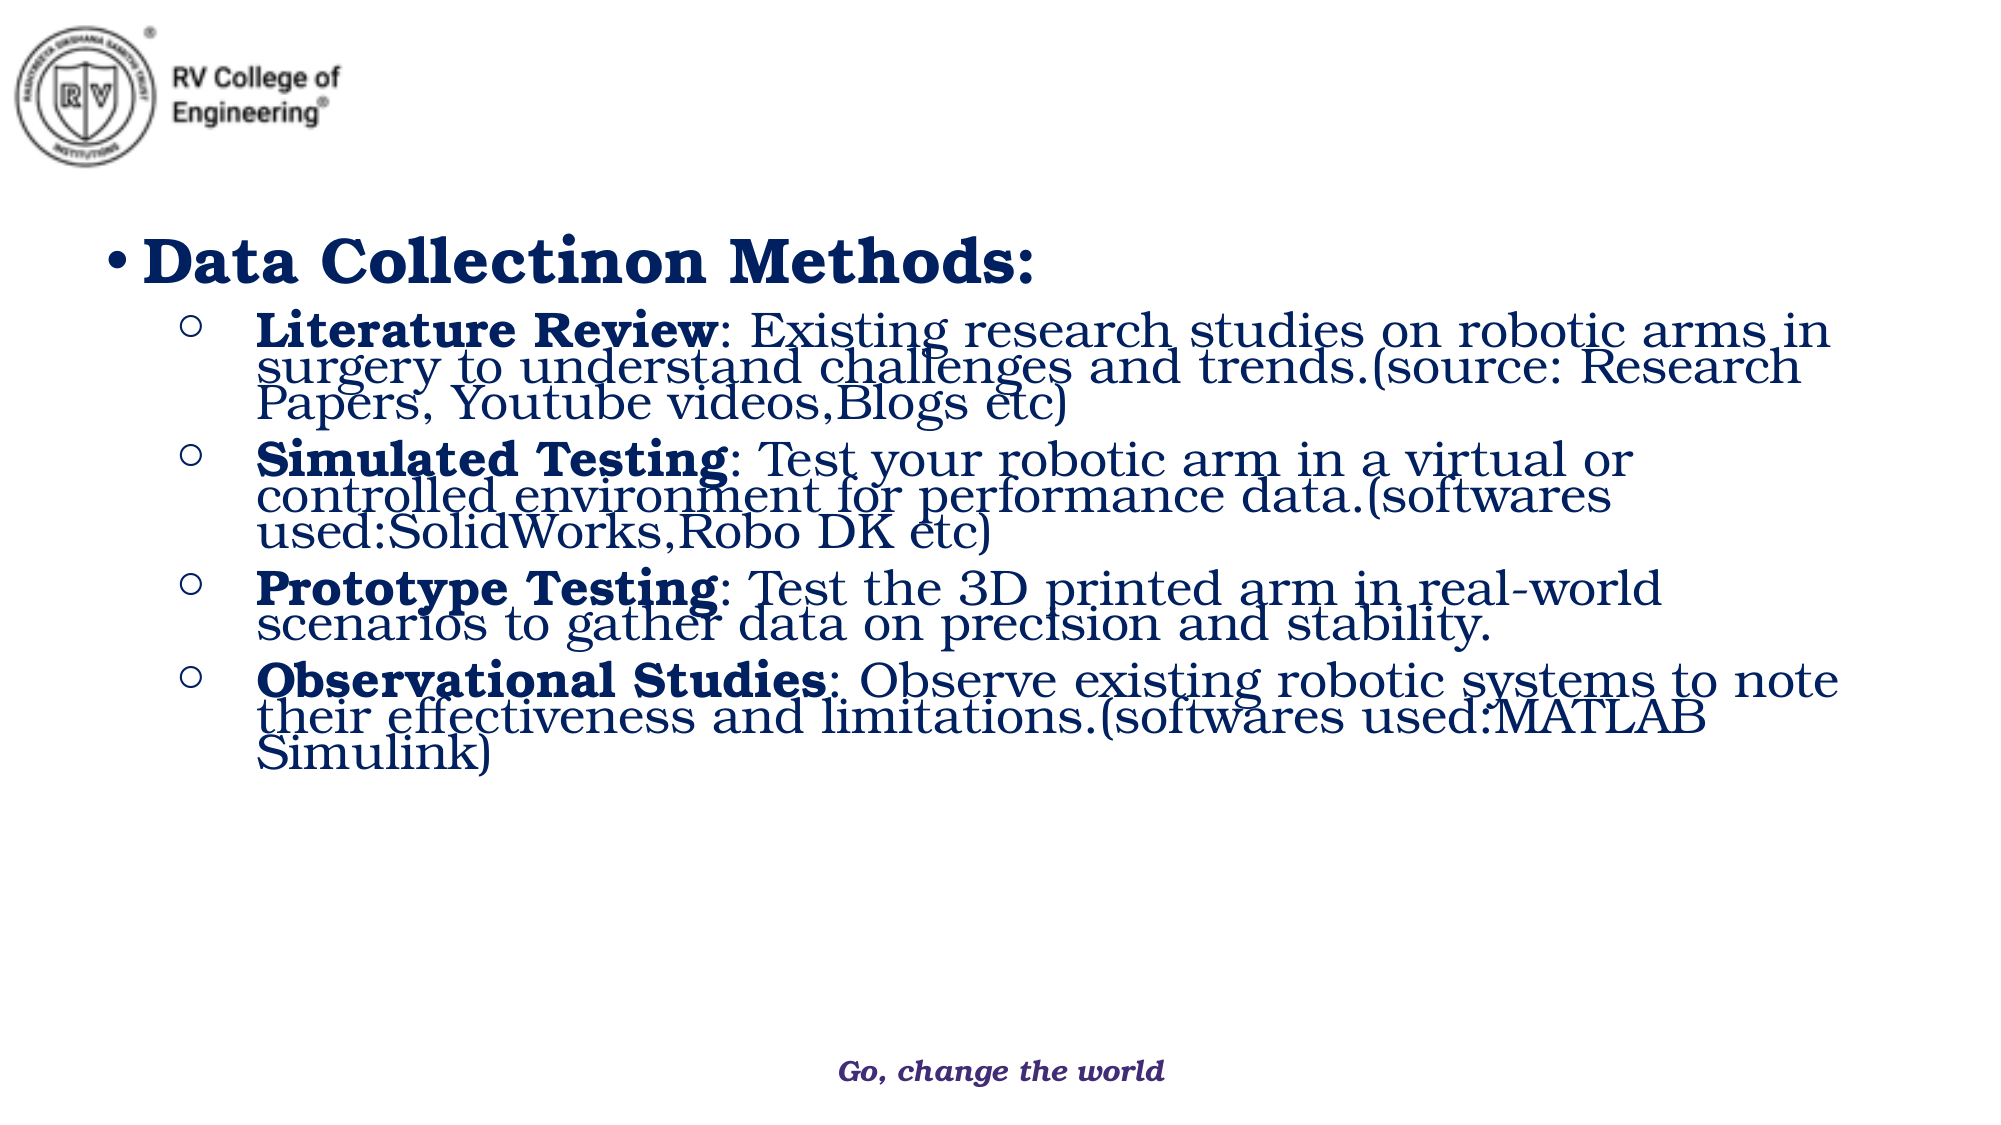

Data Collectinon Methods:
Literature Review: Existing research studies on robotic arms in surgery to understand challenges and trends.(source: Research Papers, Youtube videos,Blogs etc)
Simulated Testing: Test your robotic arm in a virtual or controlled environment for performance data.(softwares used:SolidWorks,Robo DK etc)
Prototype Testing: Test the 3D printed arm in real-world scenarios to gather data on precision and stability.
Observational Studies: Observe existing robotic systems to note their effectiveness and limitations.(softwares used:MATLAB Simulink)